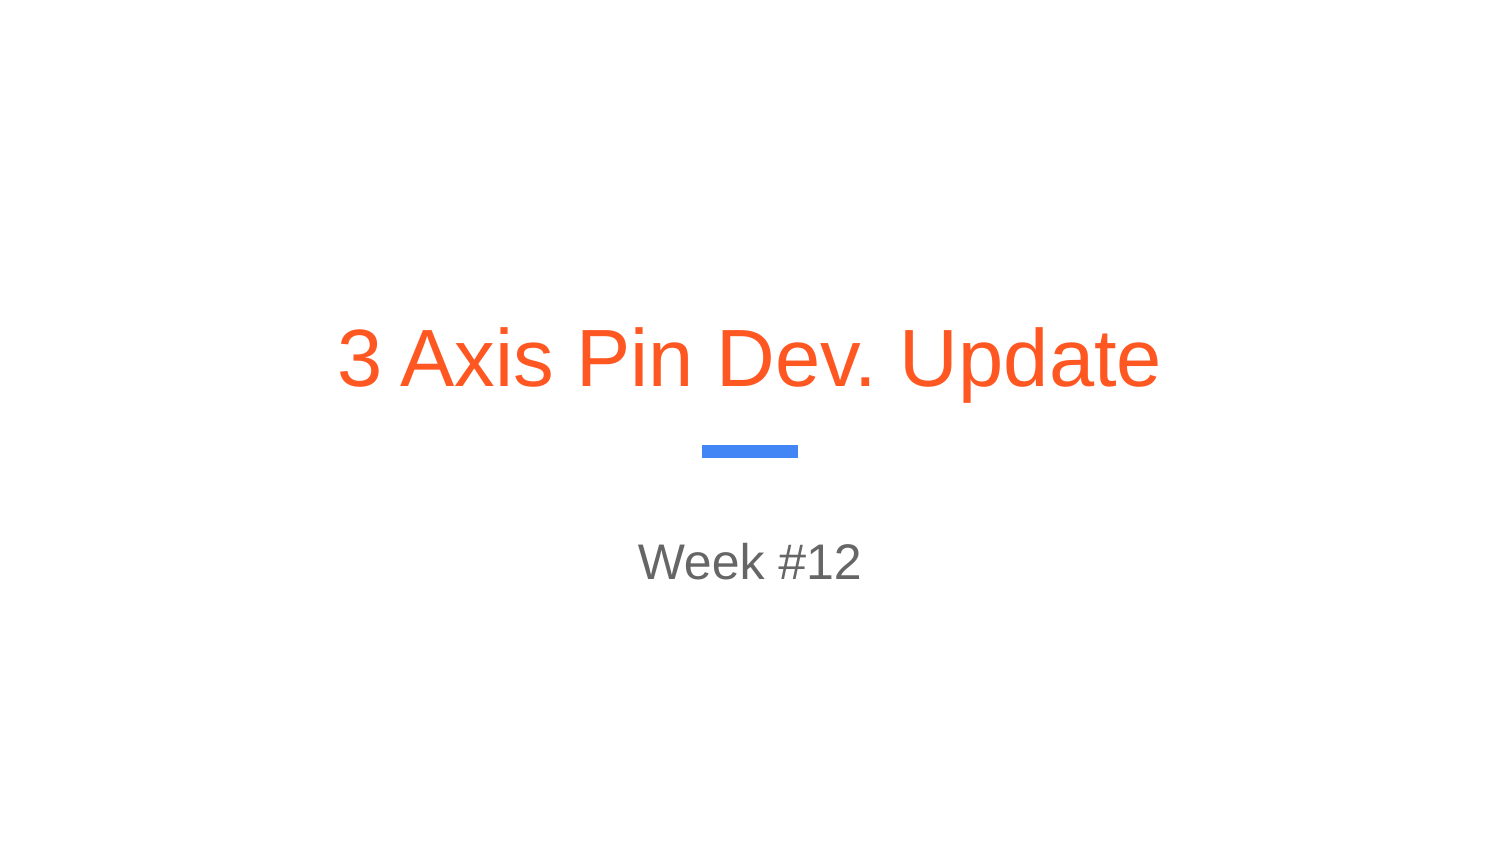

# 3 Axis Pin Dev. Update
Week #12